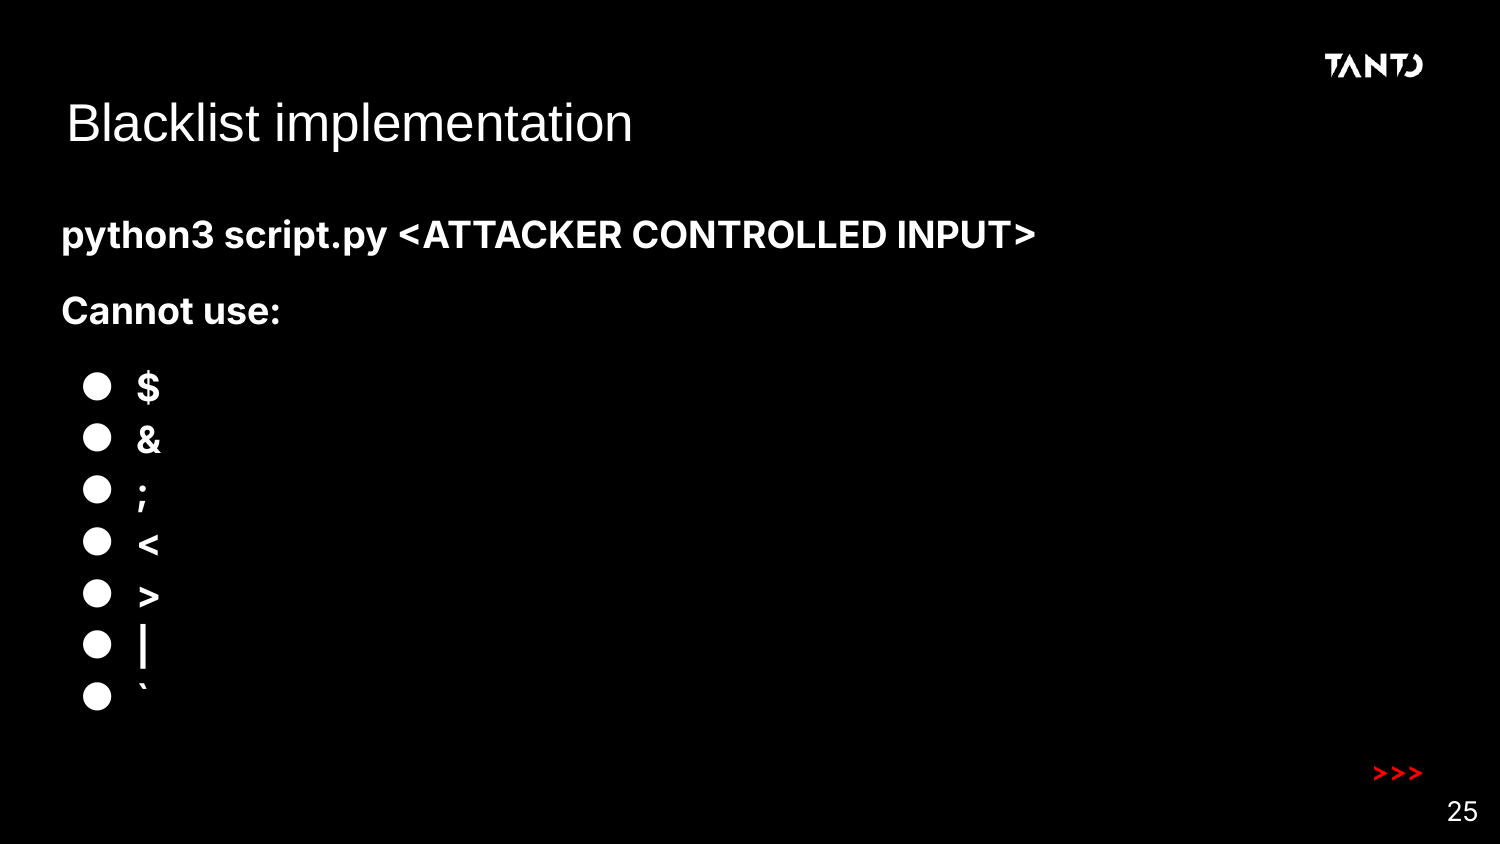

# Blacklist implementation
python3 script.py <ATTACKER CONTROLLED INPUT>
Cannot use:
$
&
;
<
>
|
`
25